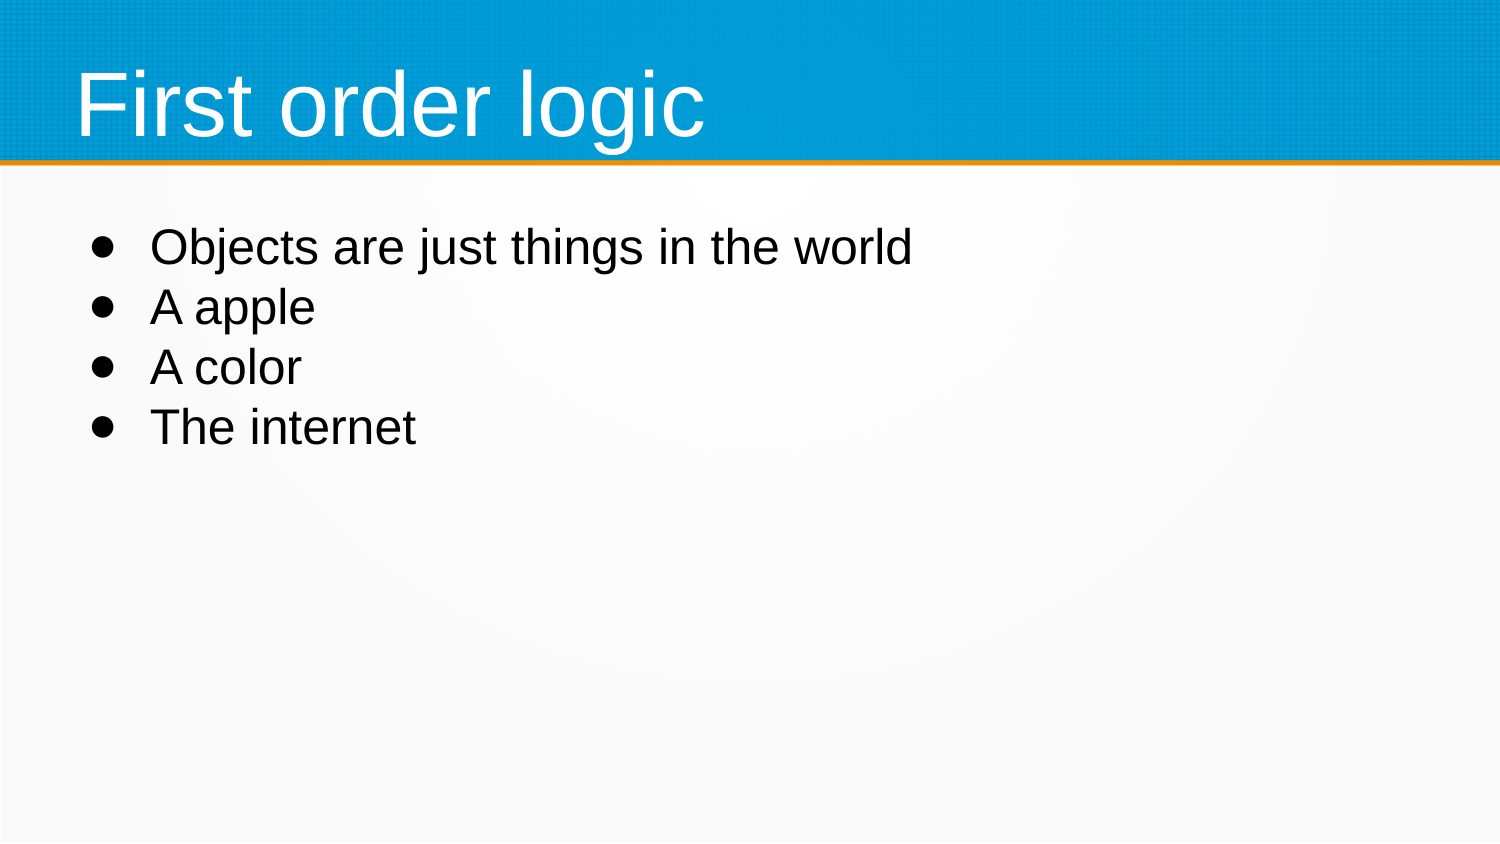

First order logic
Objects are just things in the world
A apple
A color
The internet